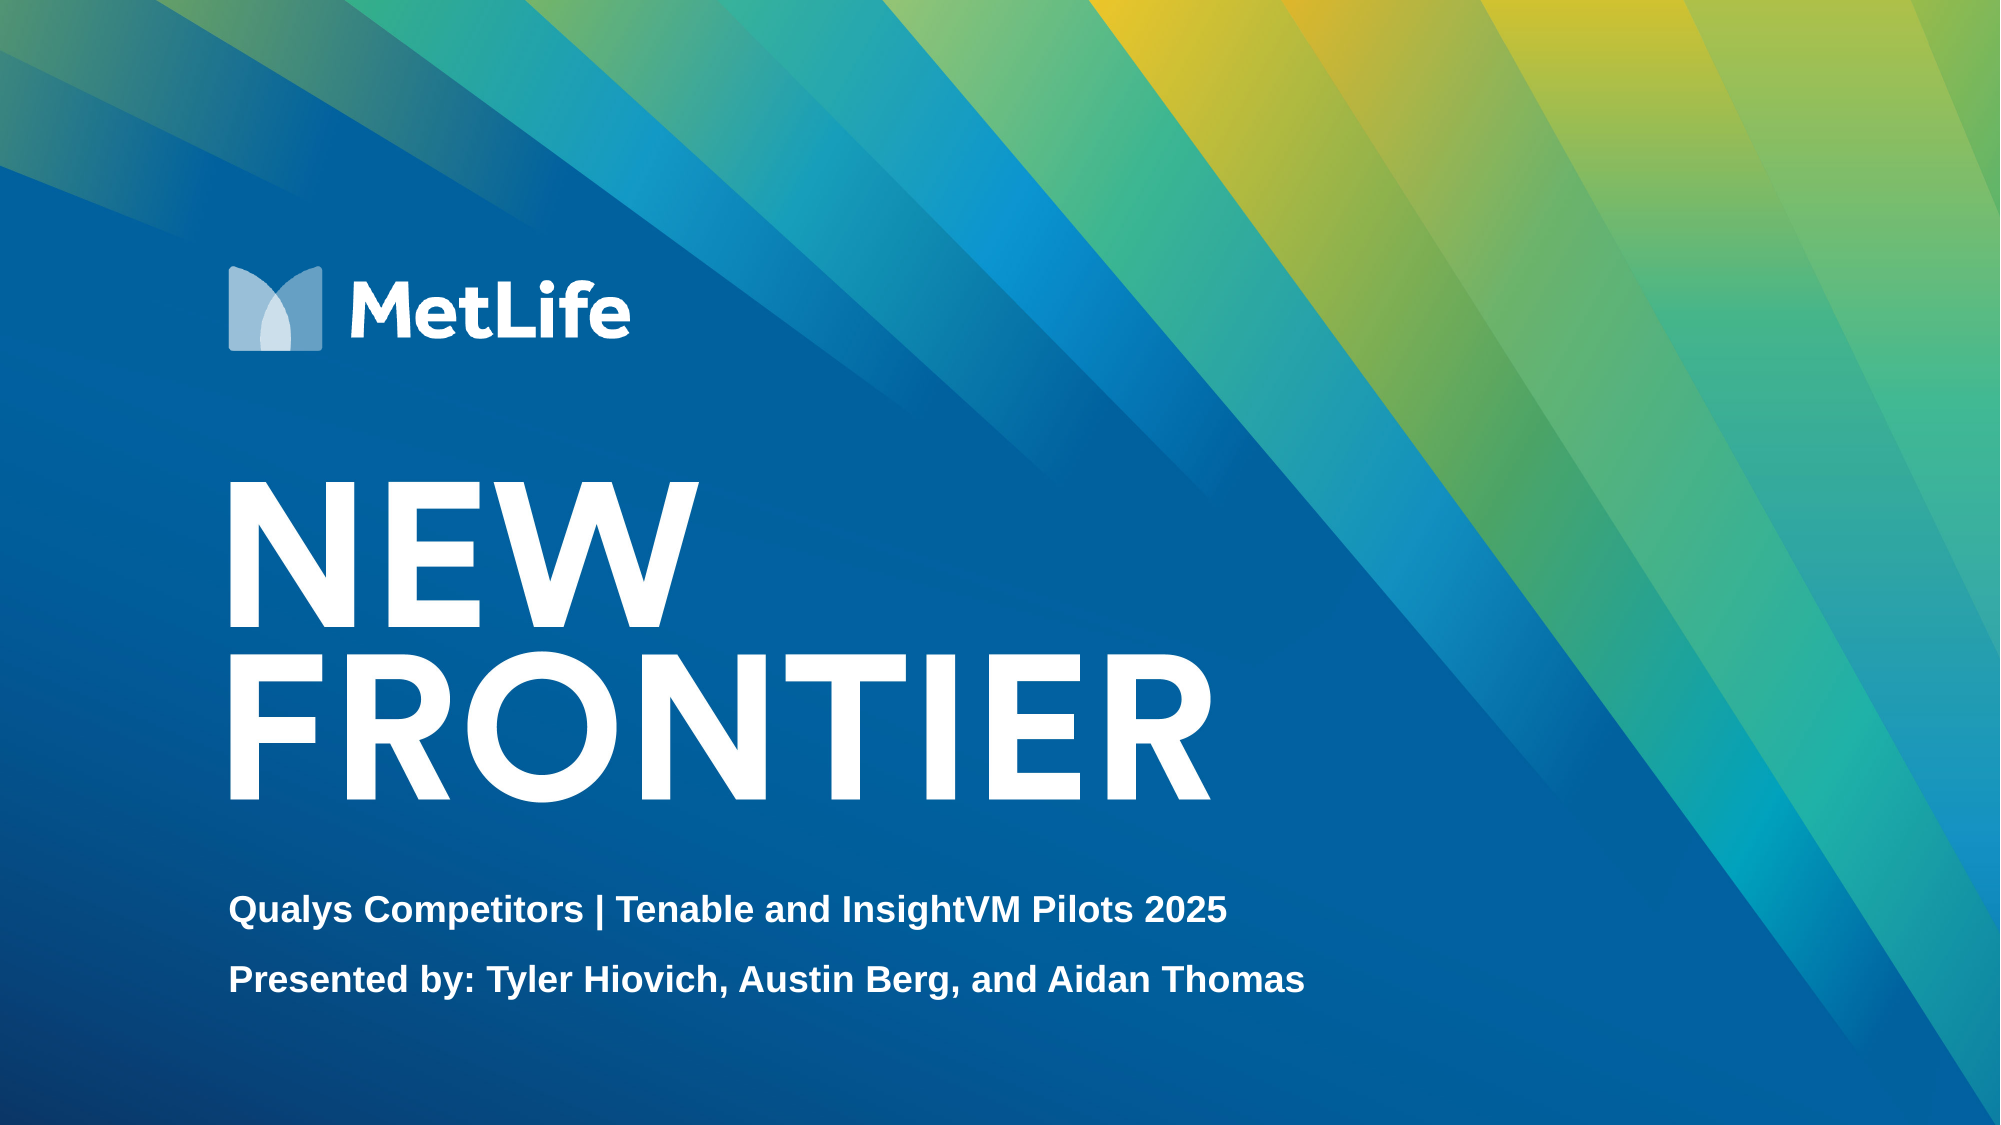

Qualys Competitors | Tenable and InsightVM Pilots 2025
Presented by: Tyler Hiovich, Austin Berg, and Aidan Thomas